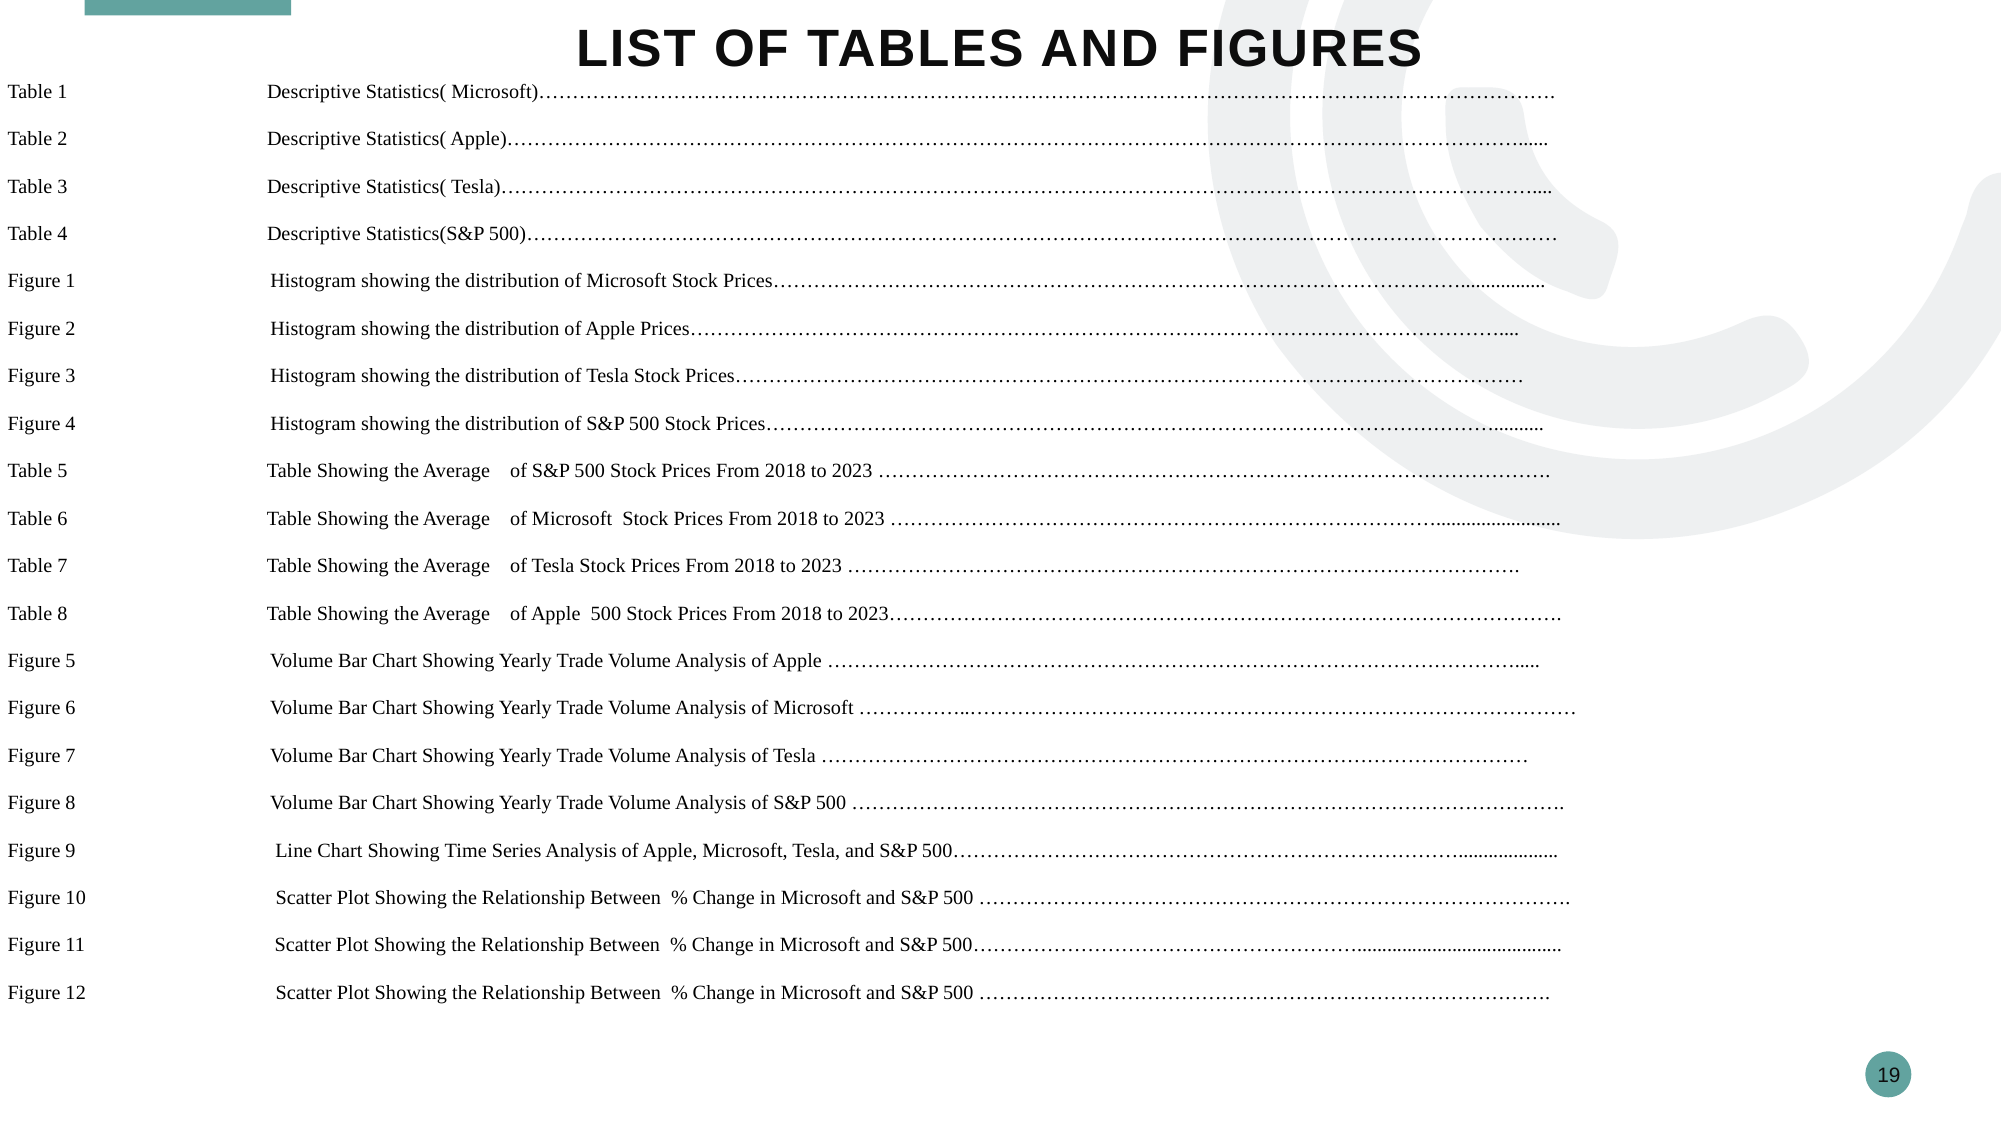

LIST OF TABLES AND FIGURES
Table 1                                        Descriptive Statistics( Microsoft)…………………………………………………………………………………………………………………………………….
Table 2                                        Descriptive Statistics( Apple)……………………………………………………………………………………………………………………………………......
Table 3                                        Descriptive Statistics( Tesla)………………………………………………………………………………………………………………………………………....
Table 4                                        Descriptive Statistics(S&P 500)………………………………………………………………………………………………………………………………………
Figure 1                                       Histogram showing the distribution of Microsoft Stock Prices………………………………………………………………………………………….................
Figure 2                                       Histogram showing the distribution of Apple Prices…………………………………………………………………………………………………………....
Figure 3                                       Histogram showing the distribution of Tesla Stock Prices………………………………………………………………………………………………………
Figure 4                                       Histogram showing the distribution of S&P 500 Stock Prices………………………………………………………………………………………………..........
Table 5                                        Table Showing the Average    of S&P 500 Stock Prices From 2018 to 2023 ……………………………………………………………………………………….
Table 6                                        Table Showing the Average    of Microsoft  Stock Prices From 2018 to 2023 ……………………………………………………………………….........................
Table 7                                        Table Showing the Average    of Tesla Stock Prices From 2018 to 2023 ……………………………………………………………………………………….
Table 8                                        Table Showing the Average    of Apple  500 Stock Prices From 2018 to 2023……………………………………………………………………………………….
Figure 5                                       Volume Bar Chart Showing Yearly Trade Volume Analysis of Apple ………………………………………………………………………………………….....
Figure 6                                       Volume Bar Chart Showing Yearly Trade Volume Analysis of Microsoft ……………..………………………………………………………………………………
Figure 7                                       Volume Bar Chart Showing Yearly Trade Volume Analysis of Tesla ……………………………………………………………………………………………
Figure 8                                       Volume Bar Chart Showing Yearly Trade Volume Analysis of S&P 500 …………………………………………………………………………………………….
Figure 9                                        Line Chart Showing Time Series Analysis of Apple, Microsoft, Tesla, and S&P 500…………………………………………………………………....................
Figure 10                                      Scatter Plot Showing the Relationship Between  % Change in Microsoft and S&P 500 …………………………………………………………………………….
Figure 11                                      Scatter Plot Showing the Relationship Between  % Change in Microsoft and S&P 500………………………………………………….........................................
Figure 12                                      Scatter Plot Showing the Relationship Between  % Change in Microsoft and S&P 500 ………………………………………………………………………….

19